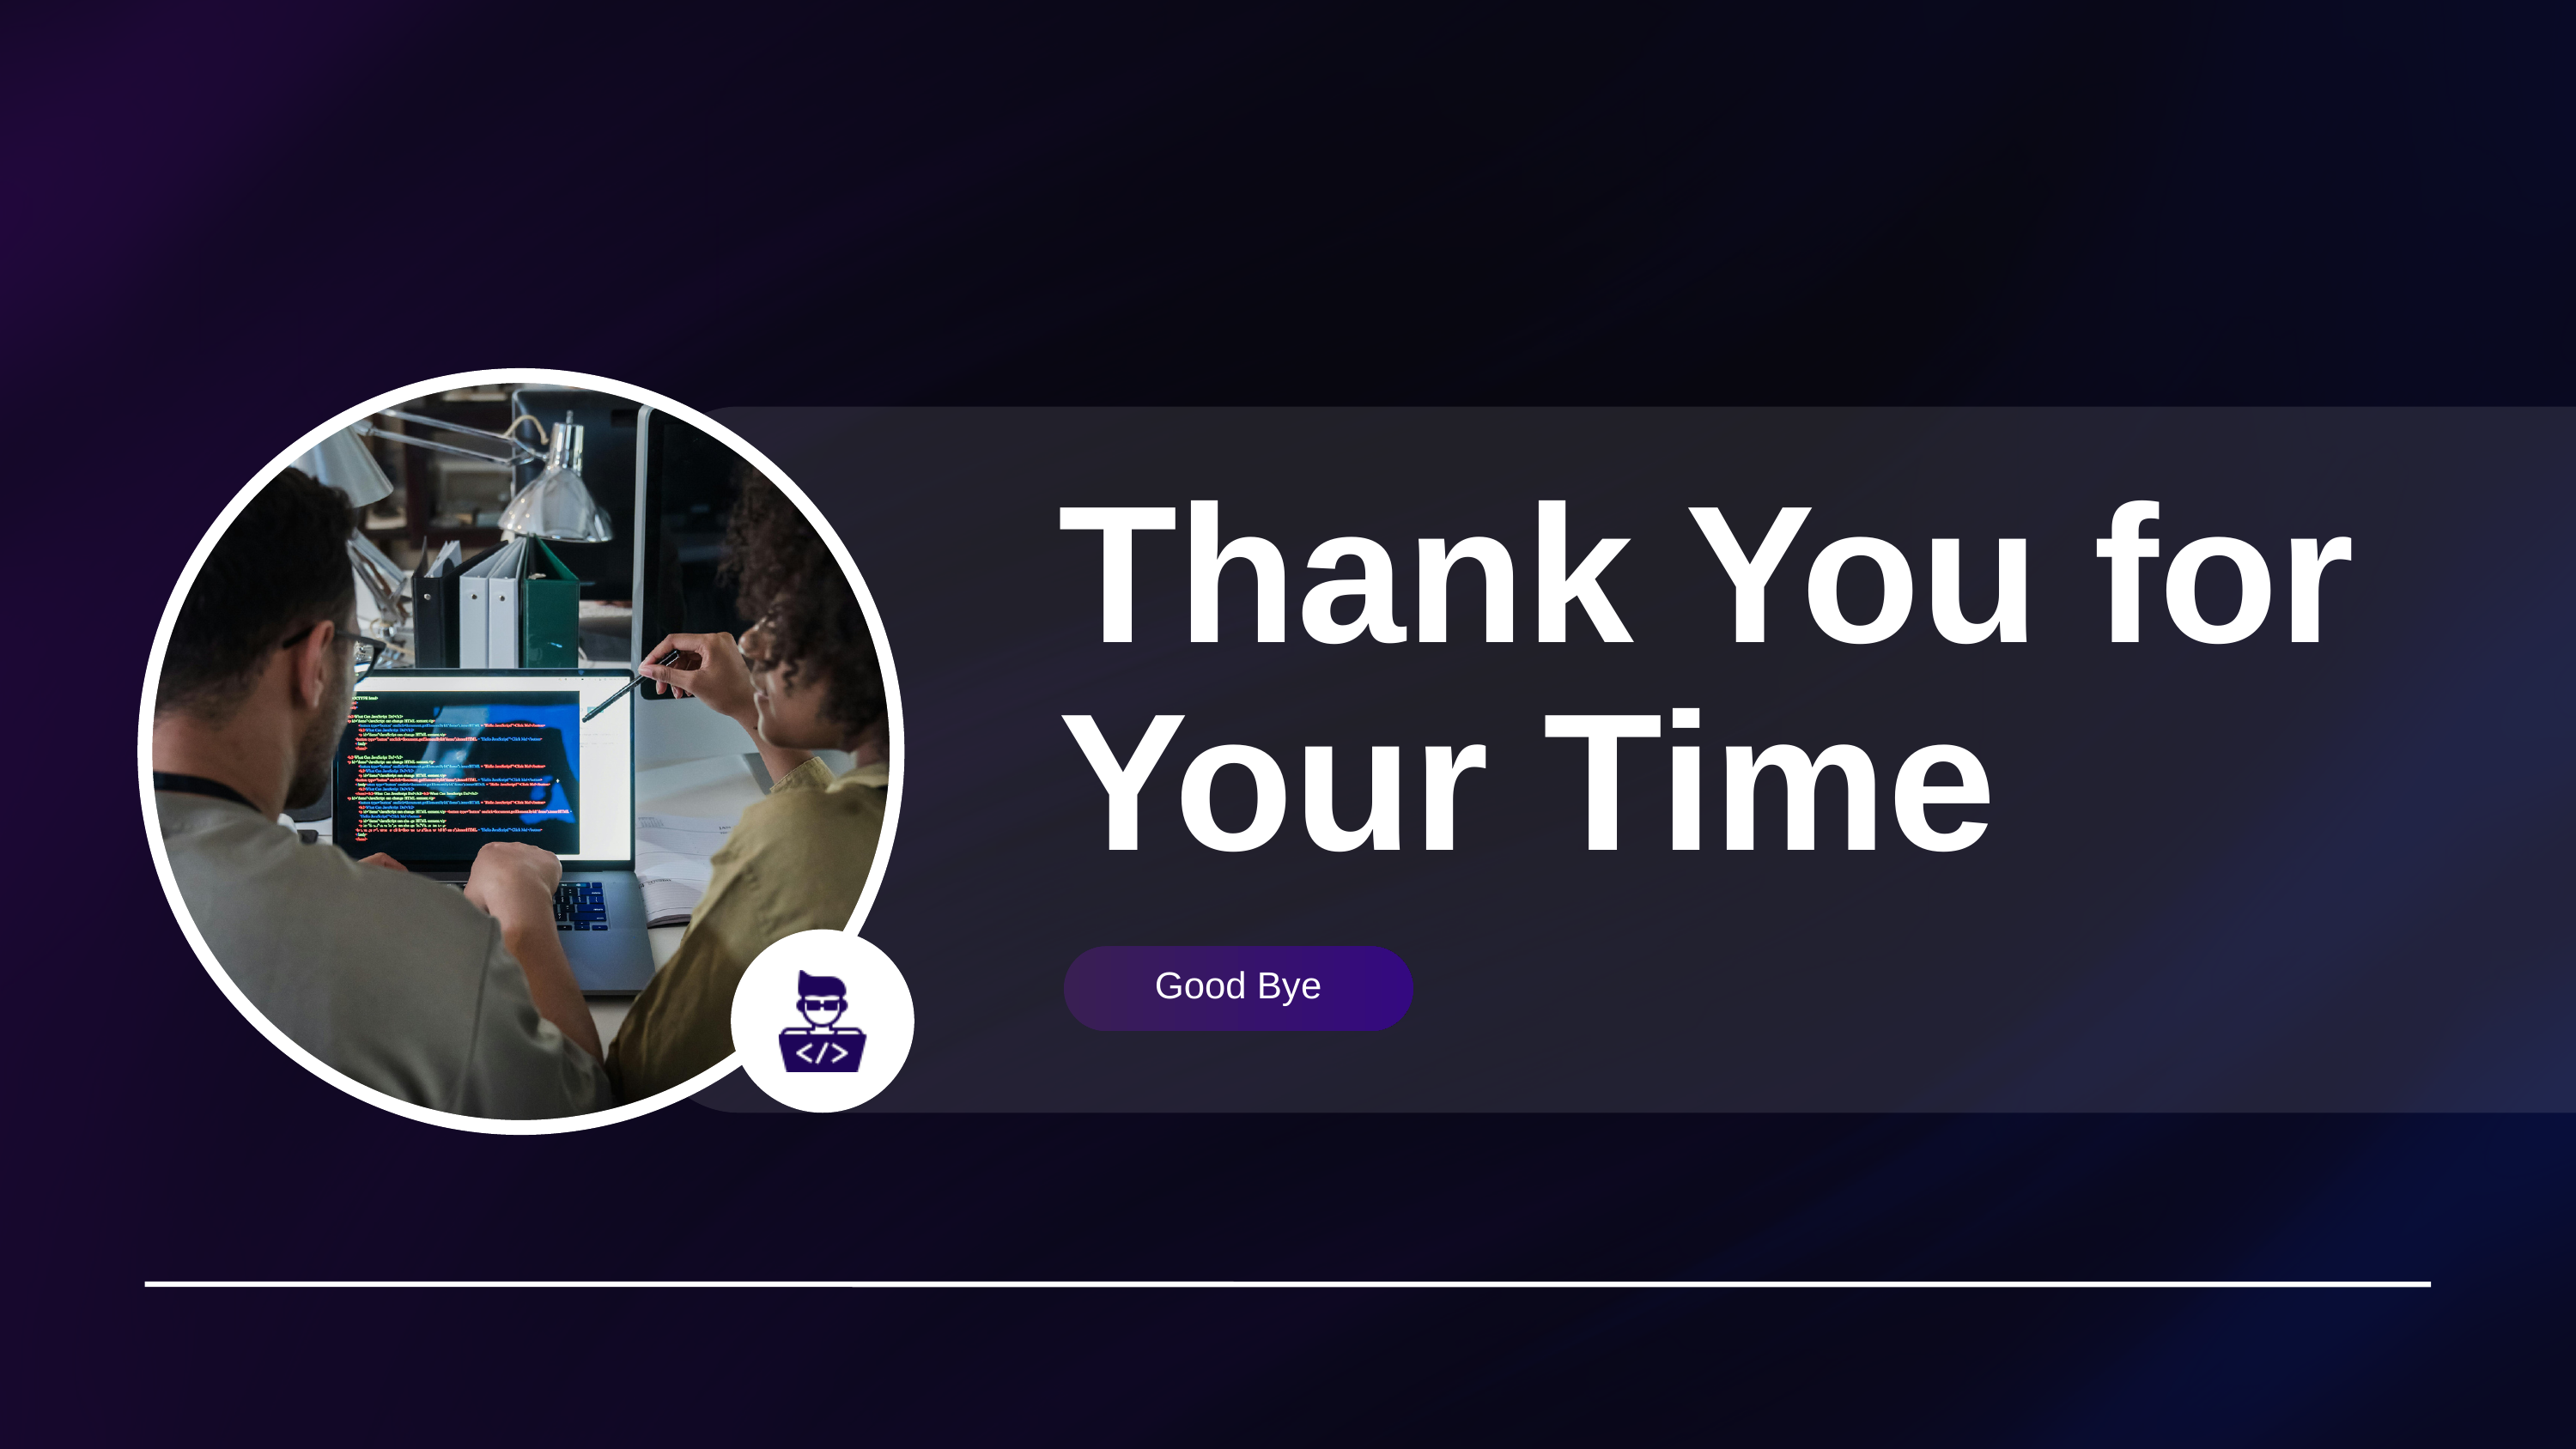

Thank You for Your Time

Good Bye